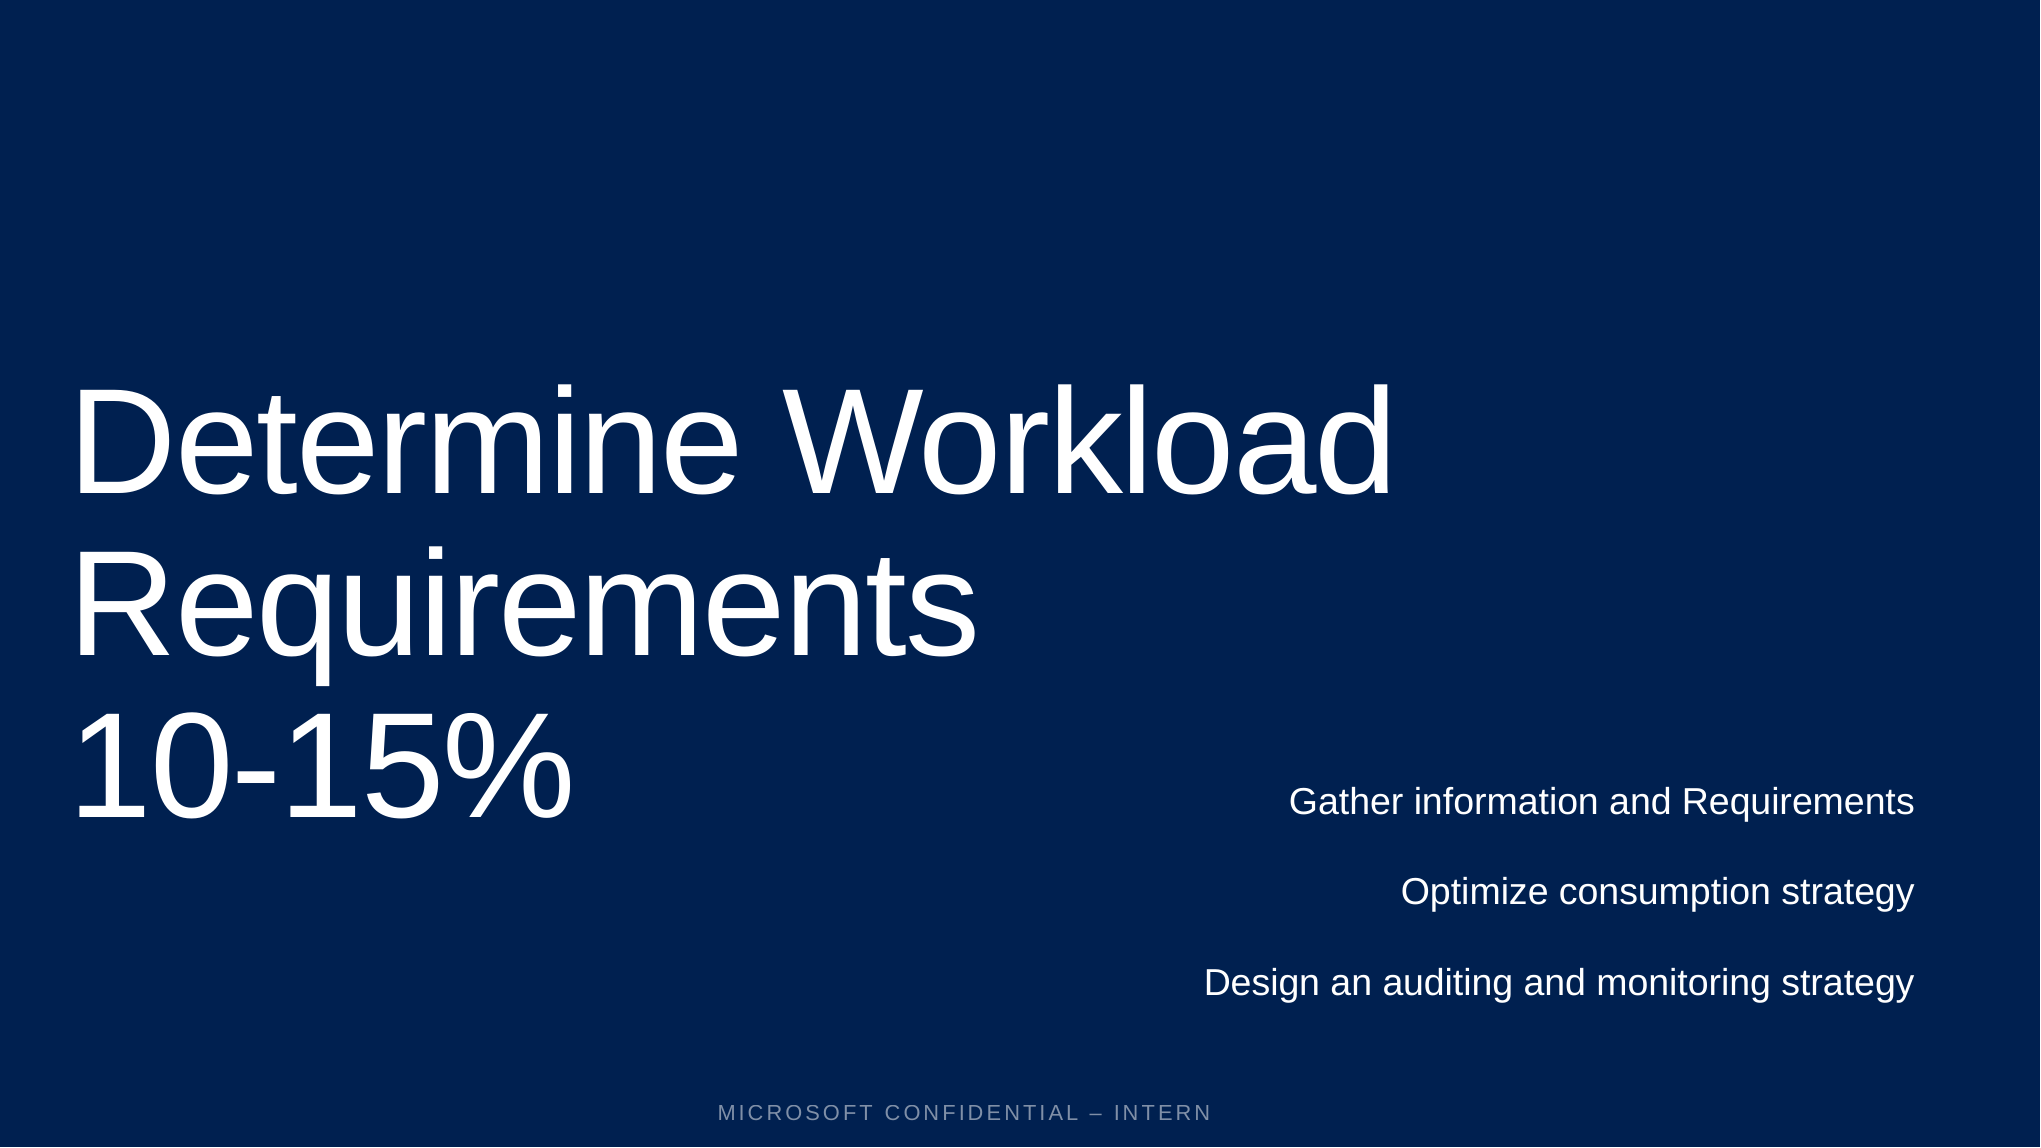

# Determine Workload Requirements 10-15%
Gather information and Requirements
Optimize consumption strategy
Design an auditing and monitoring strategy